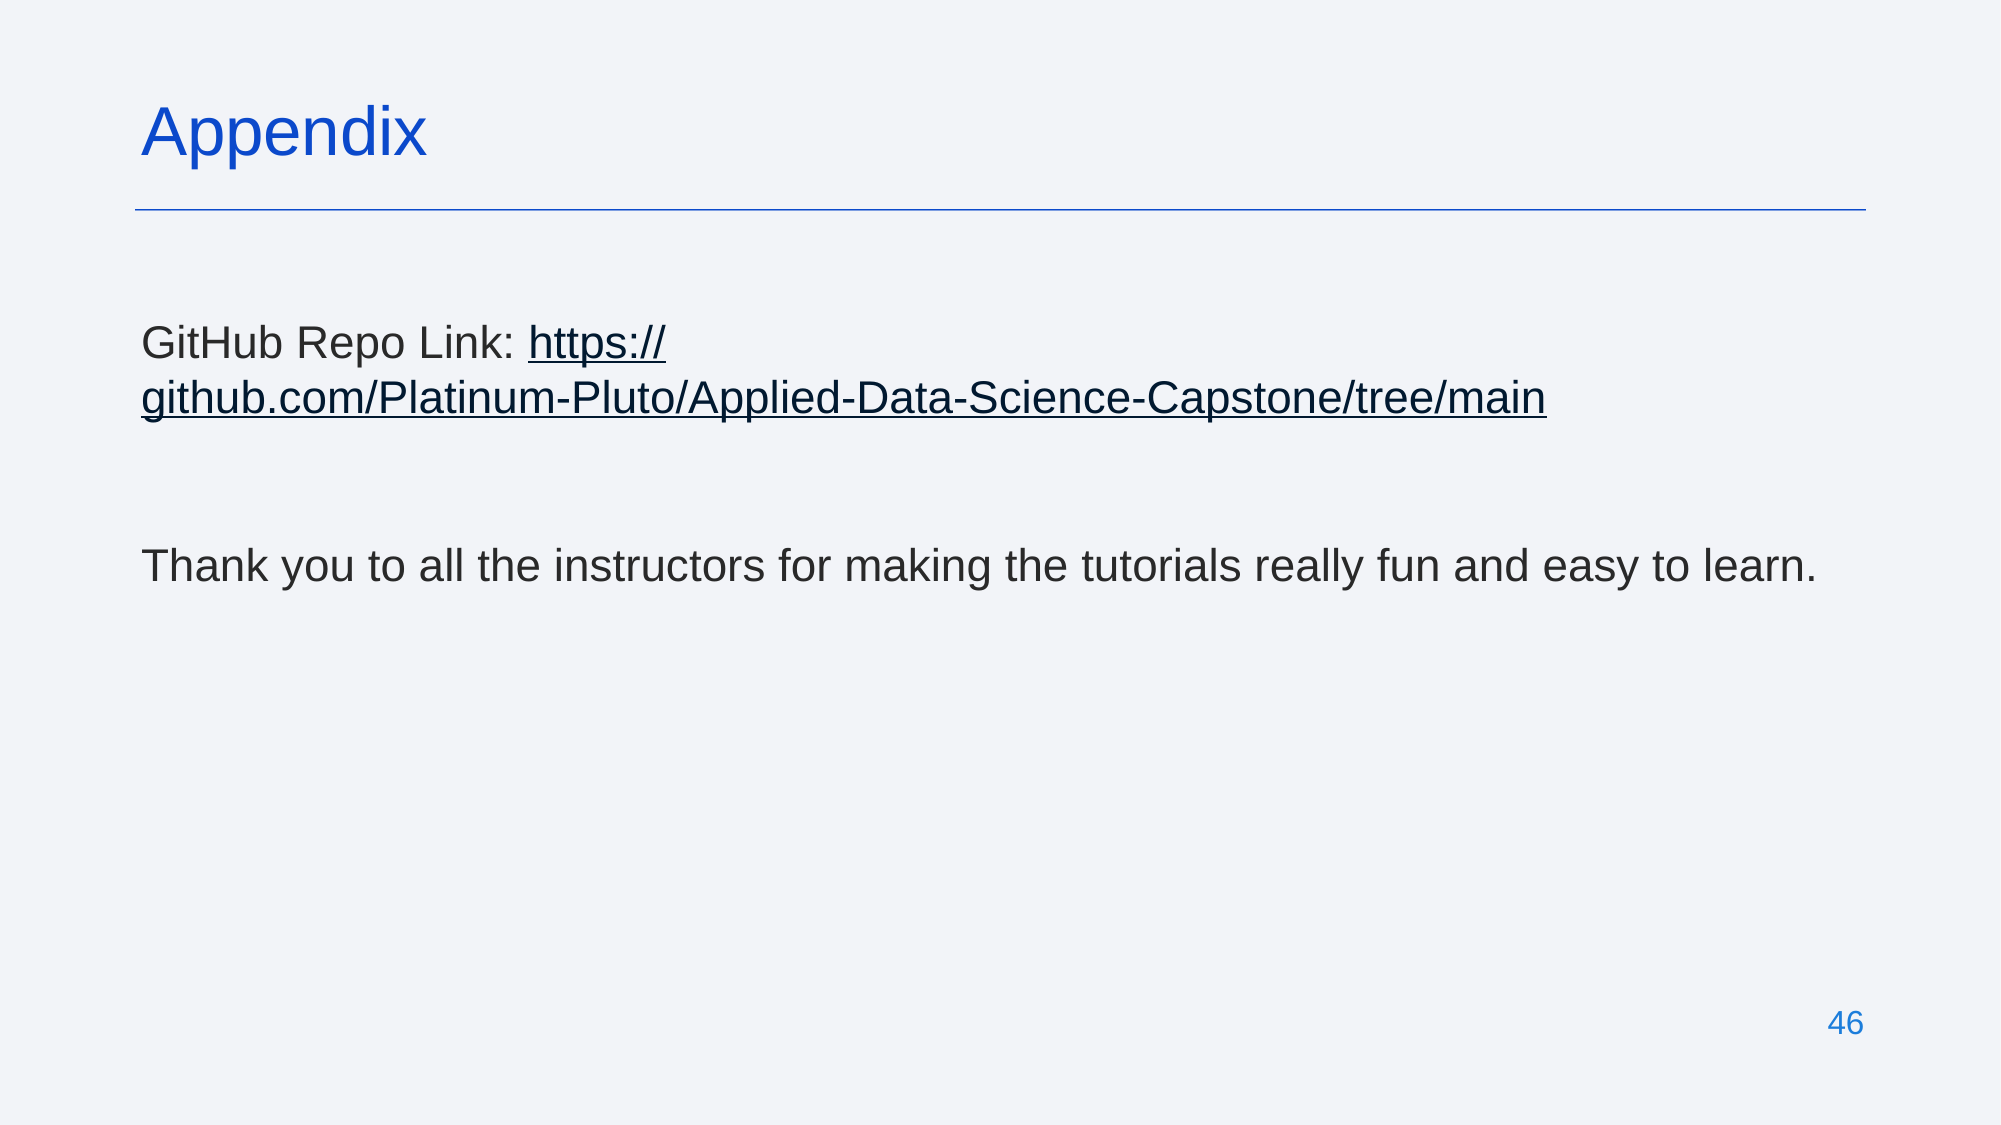

Appendix
GitHub Repo Link: https://github.com/Platinum-Pluto/Applied-Data-Science-Capstone/tree/main

Thank you to all the instructors for making the tutorials really fun and easy to learn.
46